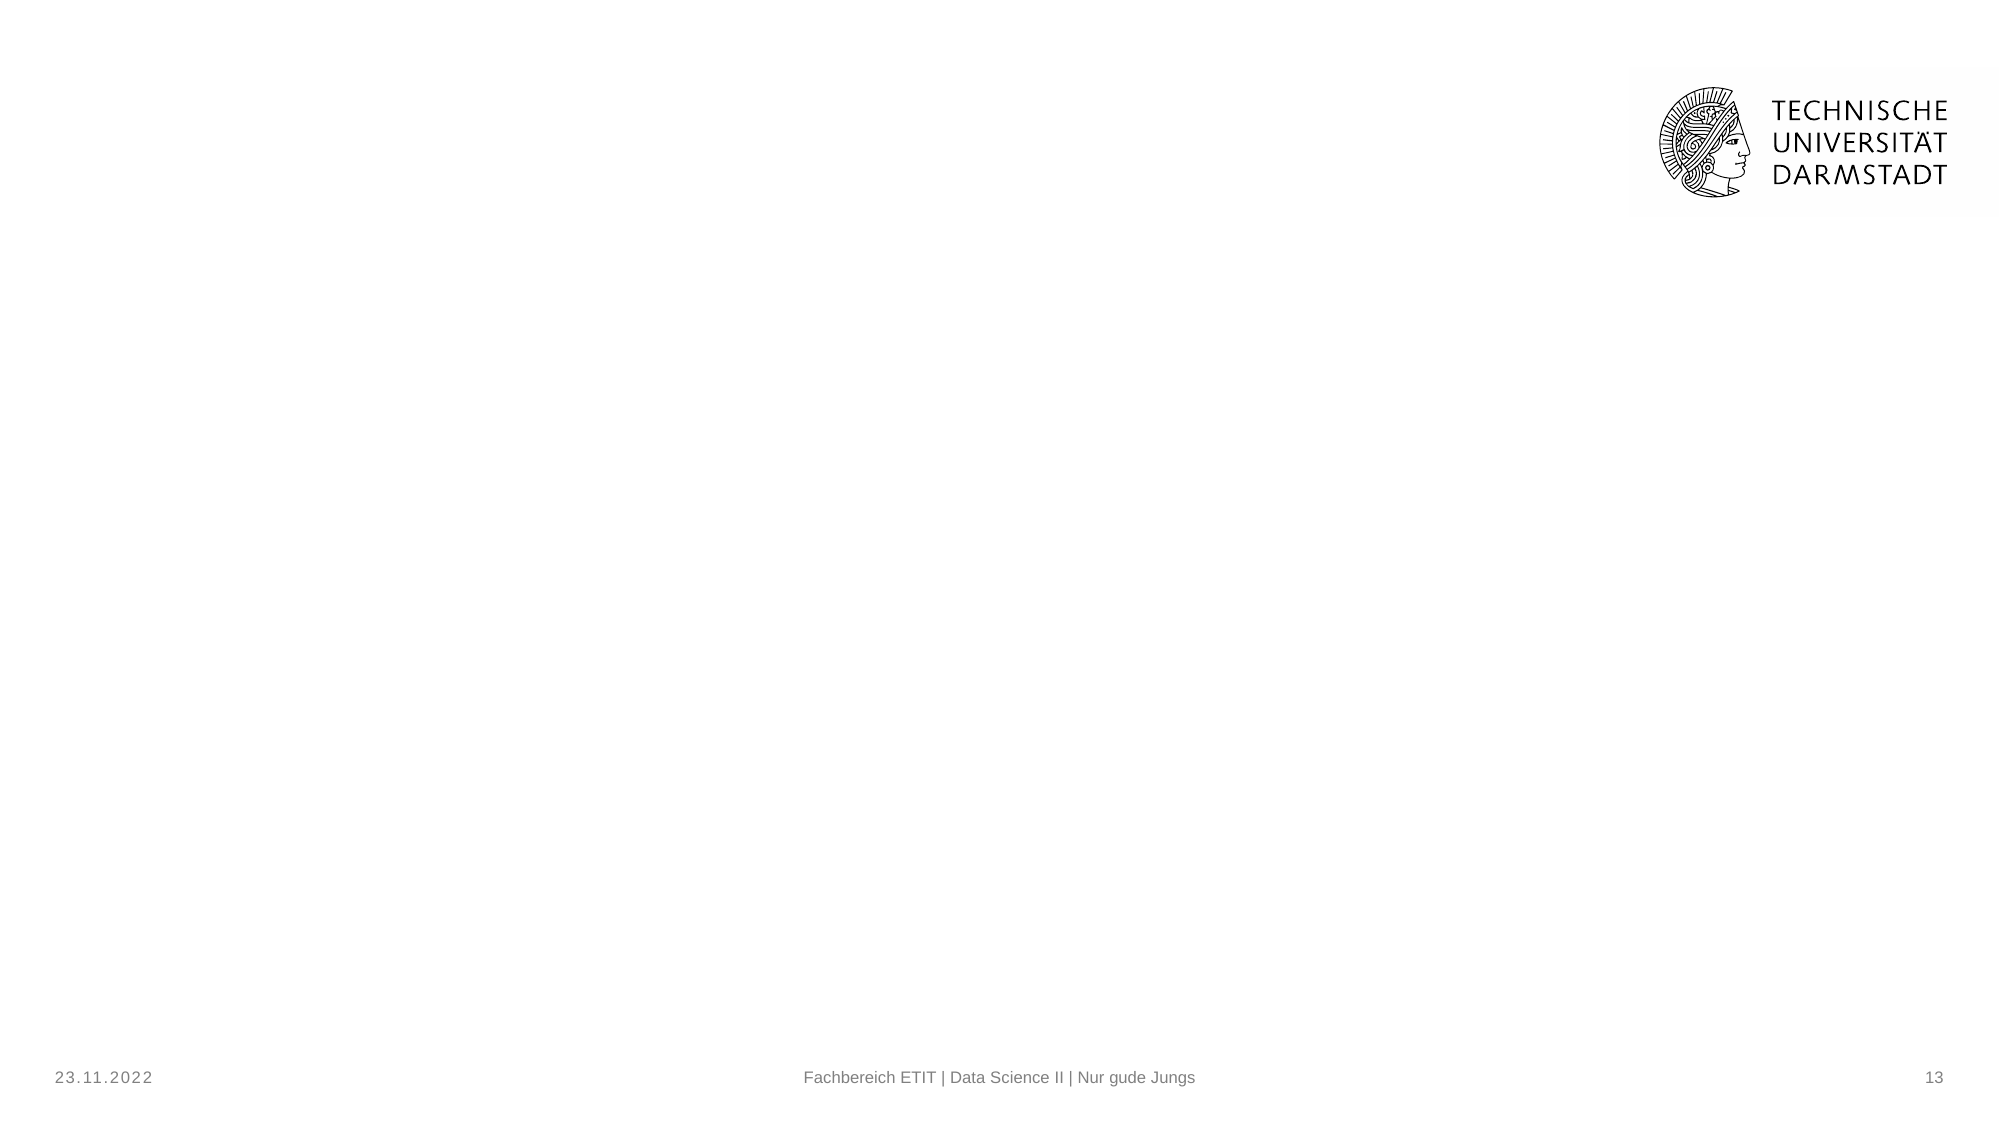

23.11.2022
Fachbereich ETIT | Data Science II | Nur gude Jungs
13